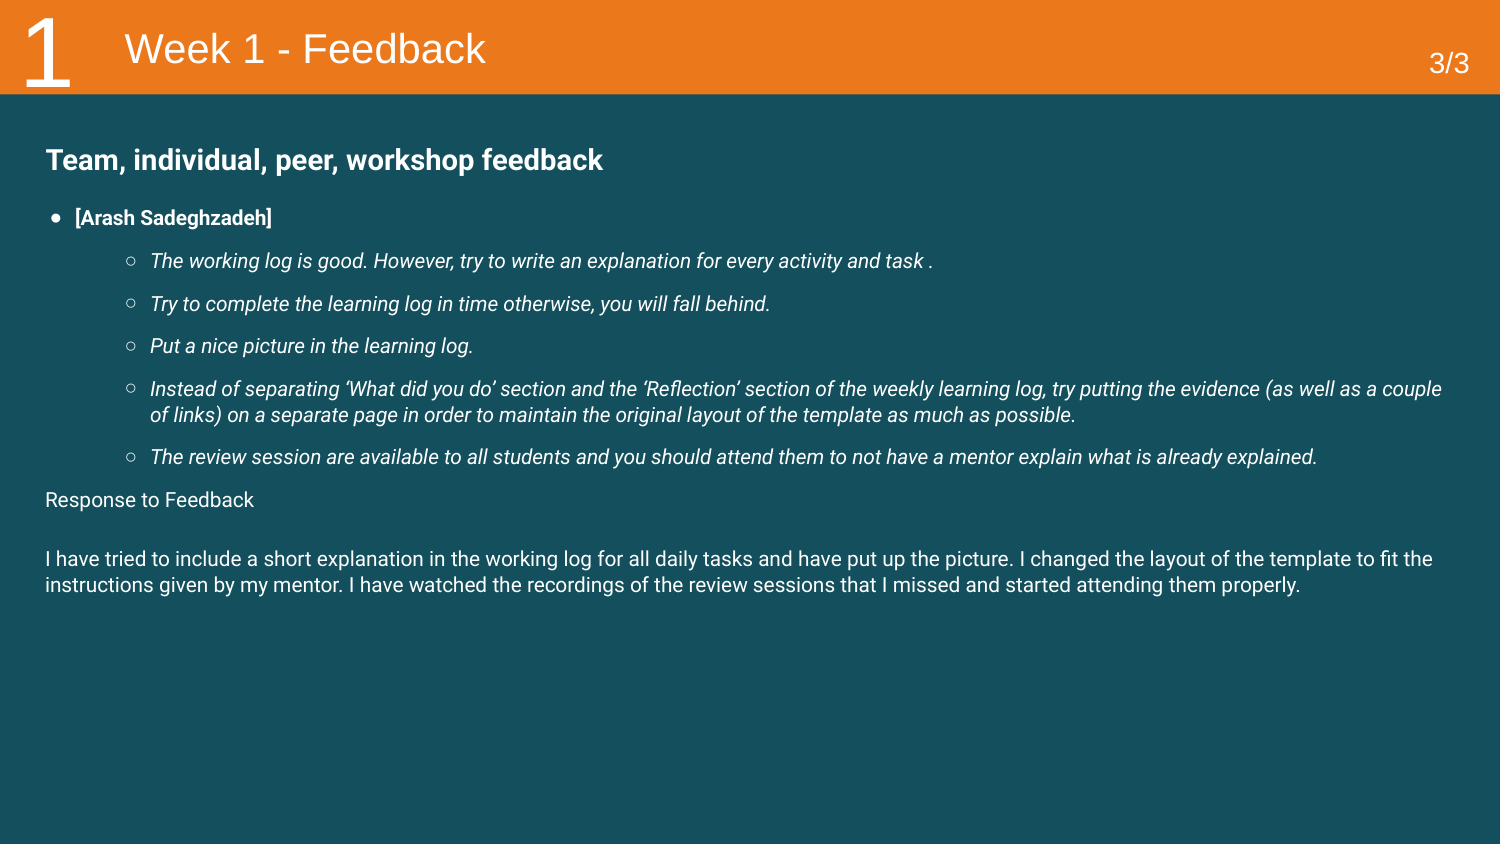

1
# Week 1 - Feedback
3/3
Team, individual, peer, workshop feedback
[Arash Sadeghzadeh]
The working log is good. However, try to write an explanation for every activity and task .
Try to complete the learning log in time otherwise, you will fall behind.
Put a nice picture in the learning log.
Instead of separating ‘What did you do’ section and the ‘Reflection’ section of the weekly learning log, try putting the evidence (as well as a couple of links) on a separate page in order to maintain the original layout of the template as much as possible.
The review session are available to all students and you should attend them to not have a mentor explain what is already explained.
Response to Feedback
I have tried to include a short explanation in the working log for all daily tasks and have put up the picture. I changed the layout of the template to fit the instructions given by my mentor. I have watched the recordings of the review sessions that I missed and started attending them properly.